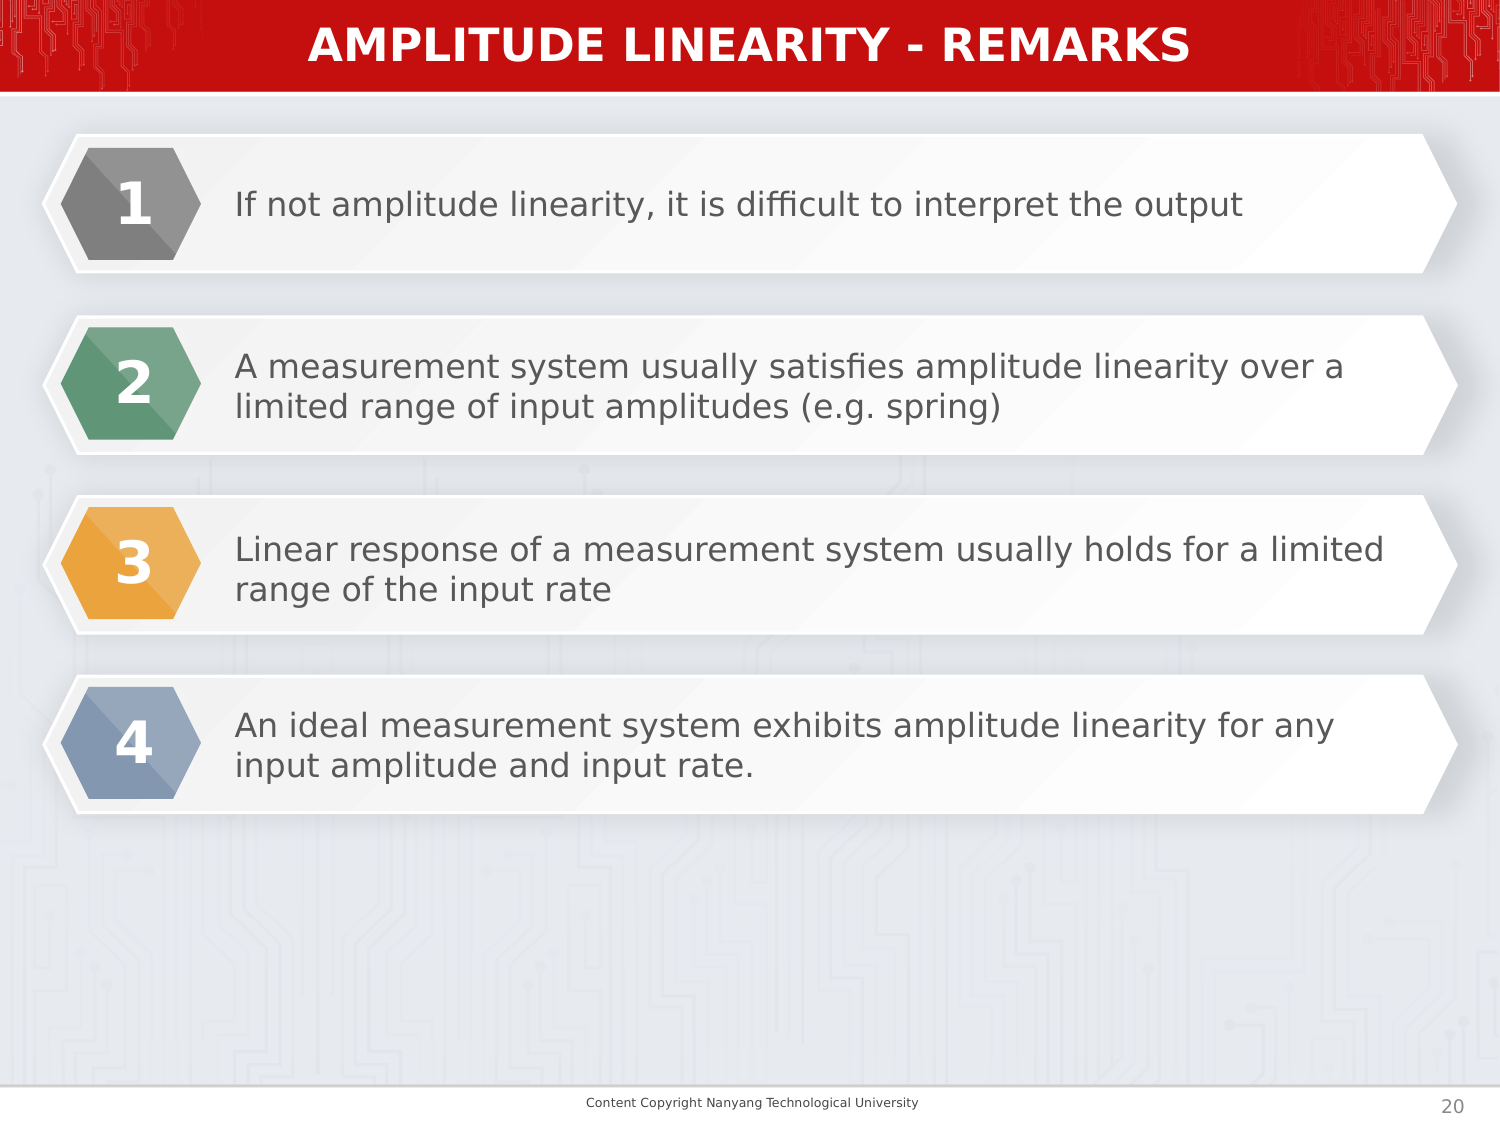

# AMPLITUDE LINEARITY - REMARKS

If not amplitude linearity, it is difficult to interpret the output

1

A measurement system usually satisfies amplitude linearity over a limited range of input amplitudes (e.g. spring)

2

Linear response of a measurement system usually holds for a limited range of the input rate

3

An ideal measurement system exhibits amplitude linearity for any input amplitude and input rate.

4